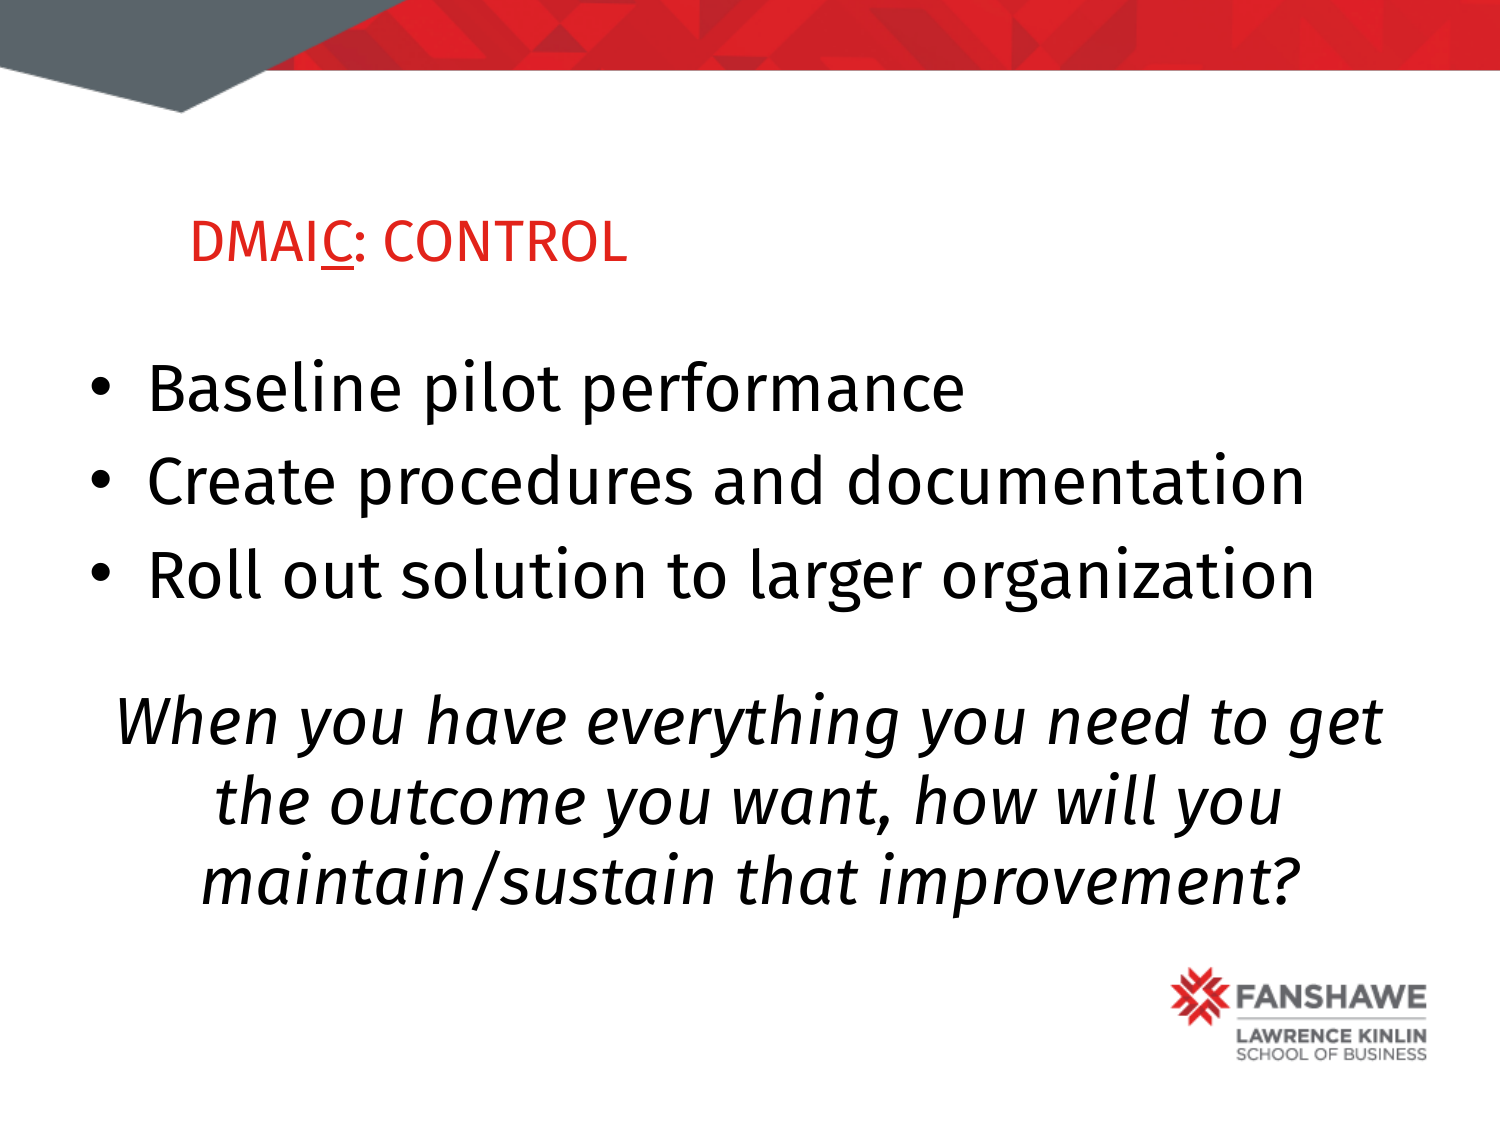

# DMAIC: Control
Baseline pilot performance
Create procedures and documentation
Roll out solution to larger organization

When you have everything you need to get the outcome you want, how will you maintain/sustain that improvement?